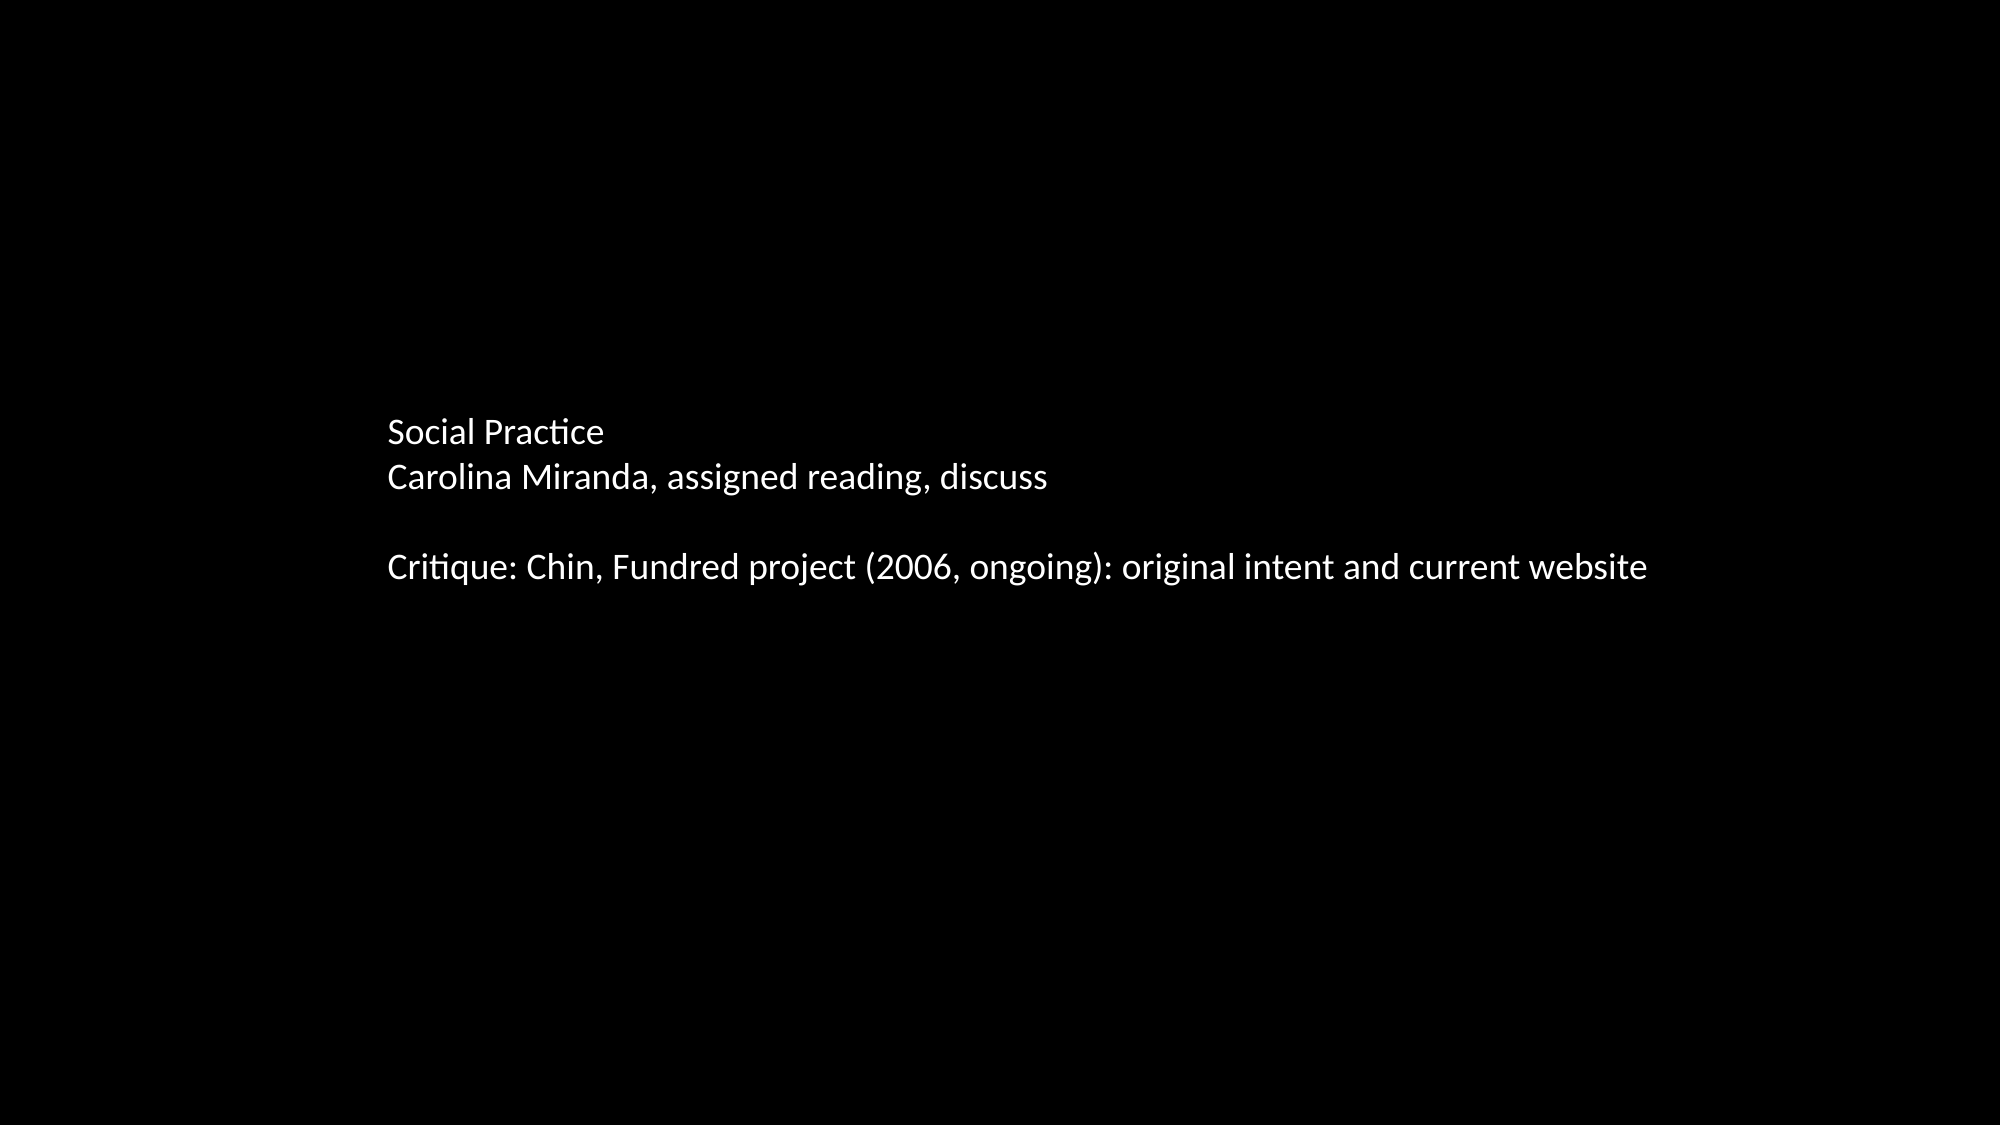

Social Practice
Carolina Miranda, assigned reading, discuss

Critique: Chin, Fundred project (2006, ongoing): original intent and current website